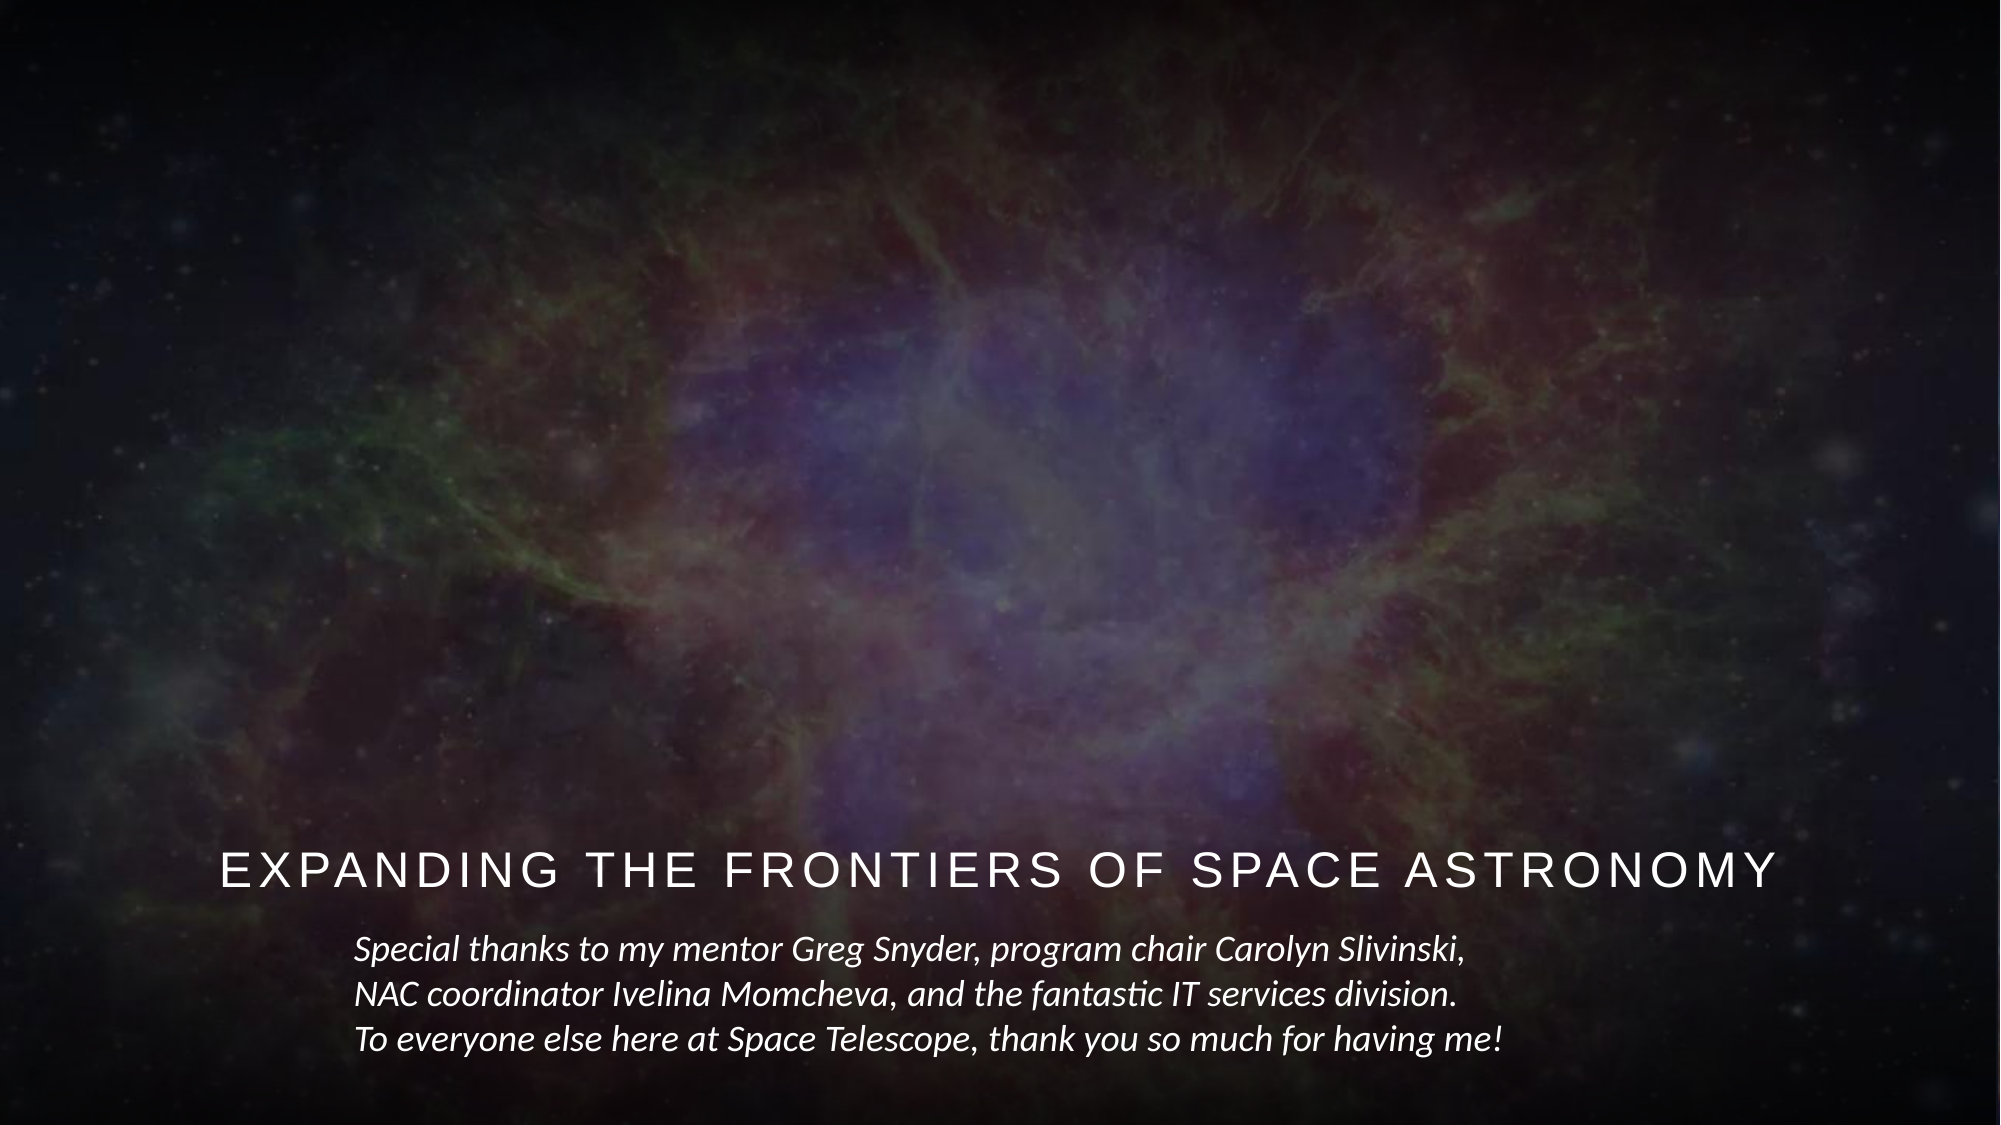

Special thanks to my mentor Greg Snyder, program chair Carolyn Slivinski,
NAC coordinator Ivelina Momcheva, and the fantastic IT services division.
To everyone else here at Space Telescope, thank you so much for having me!